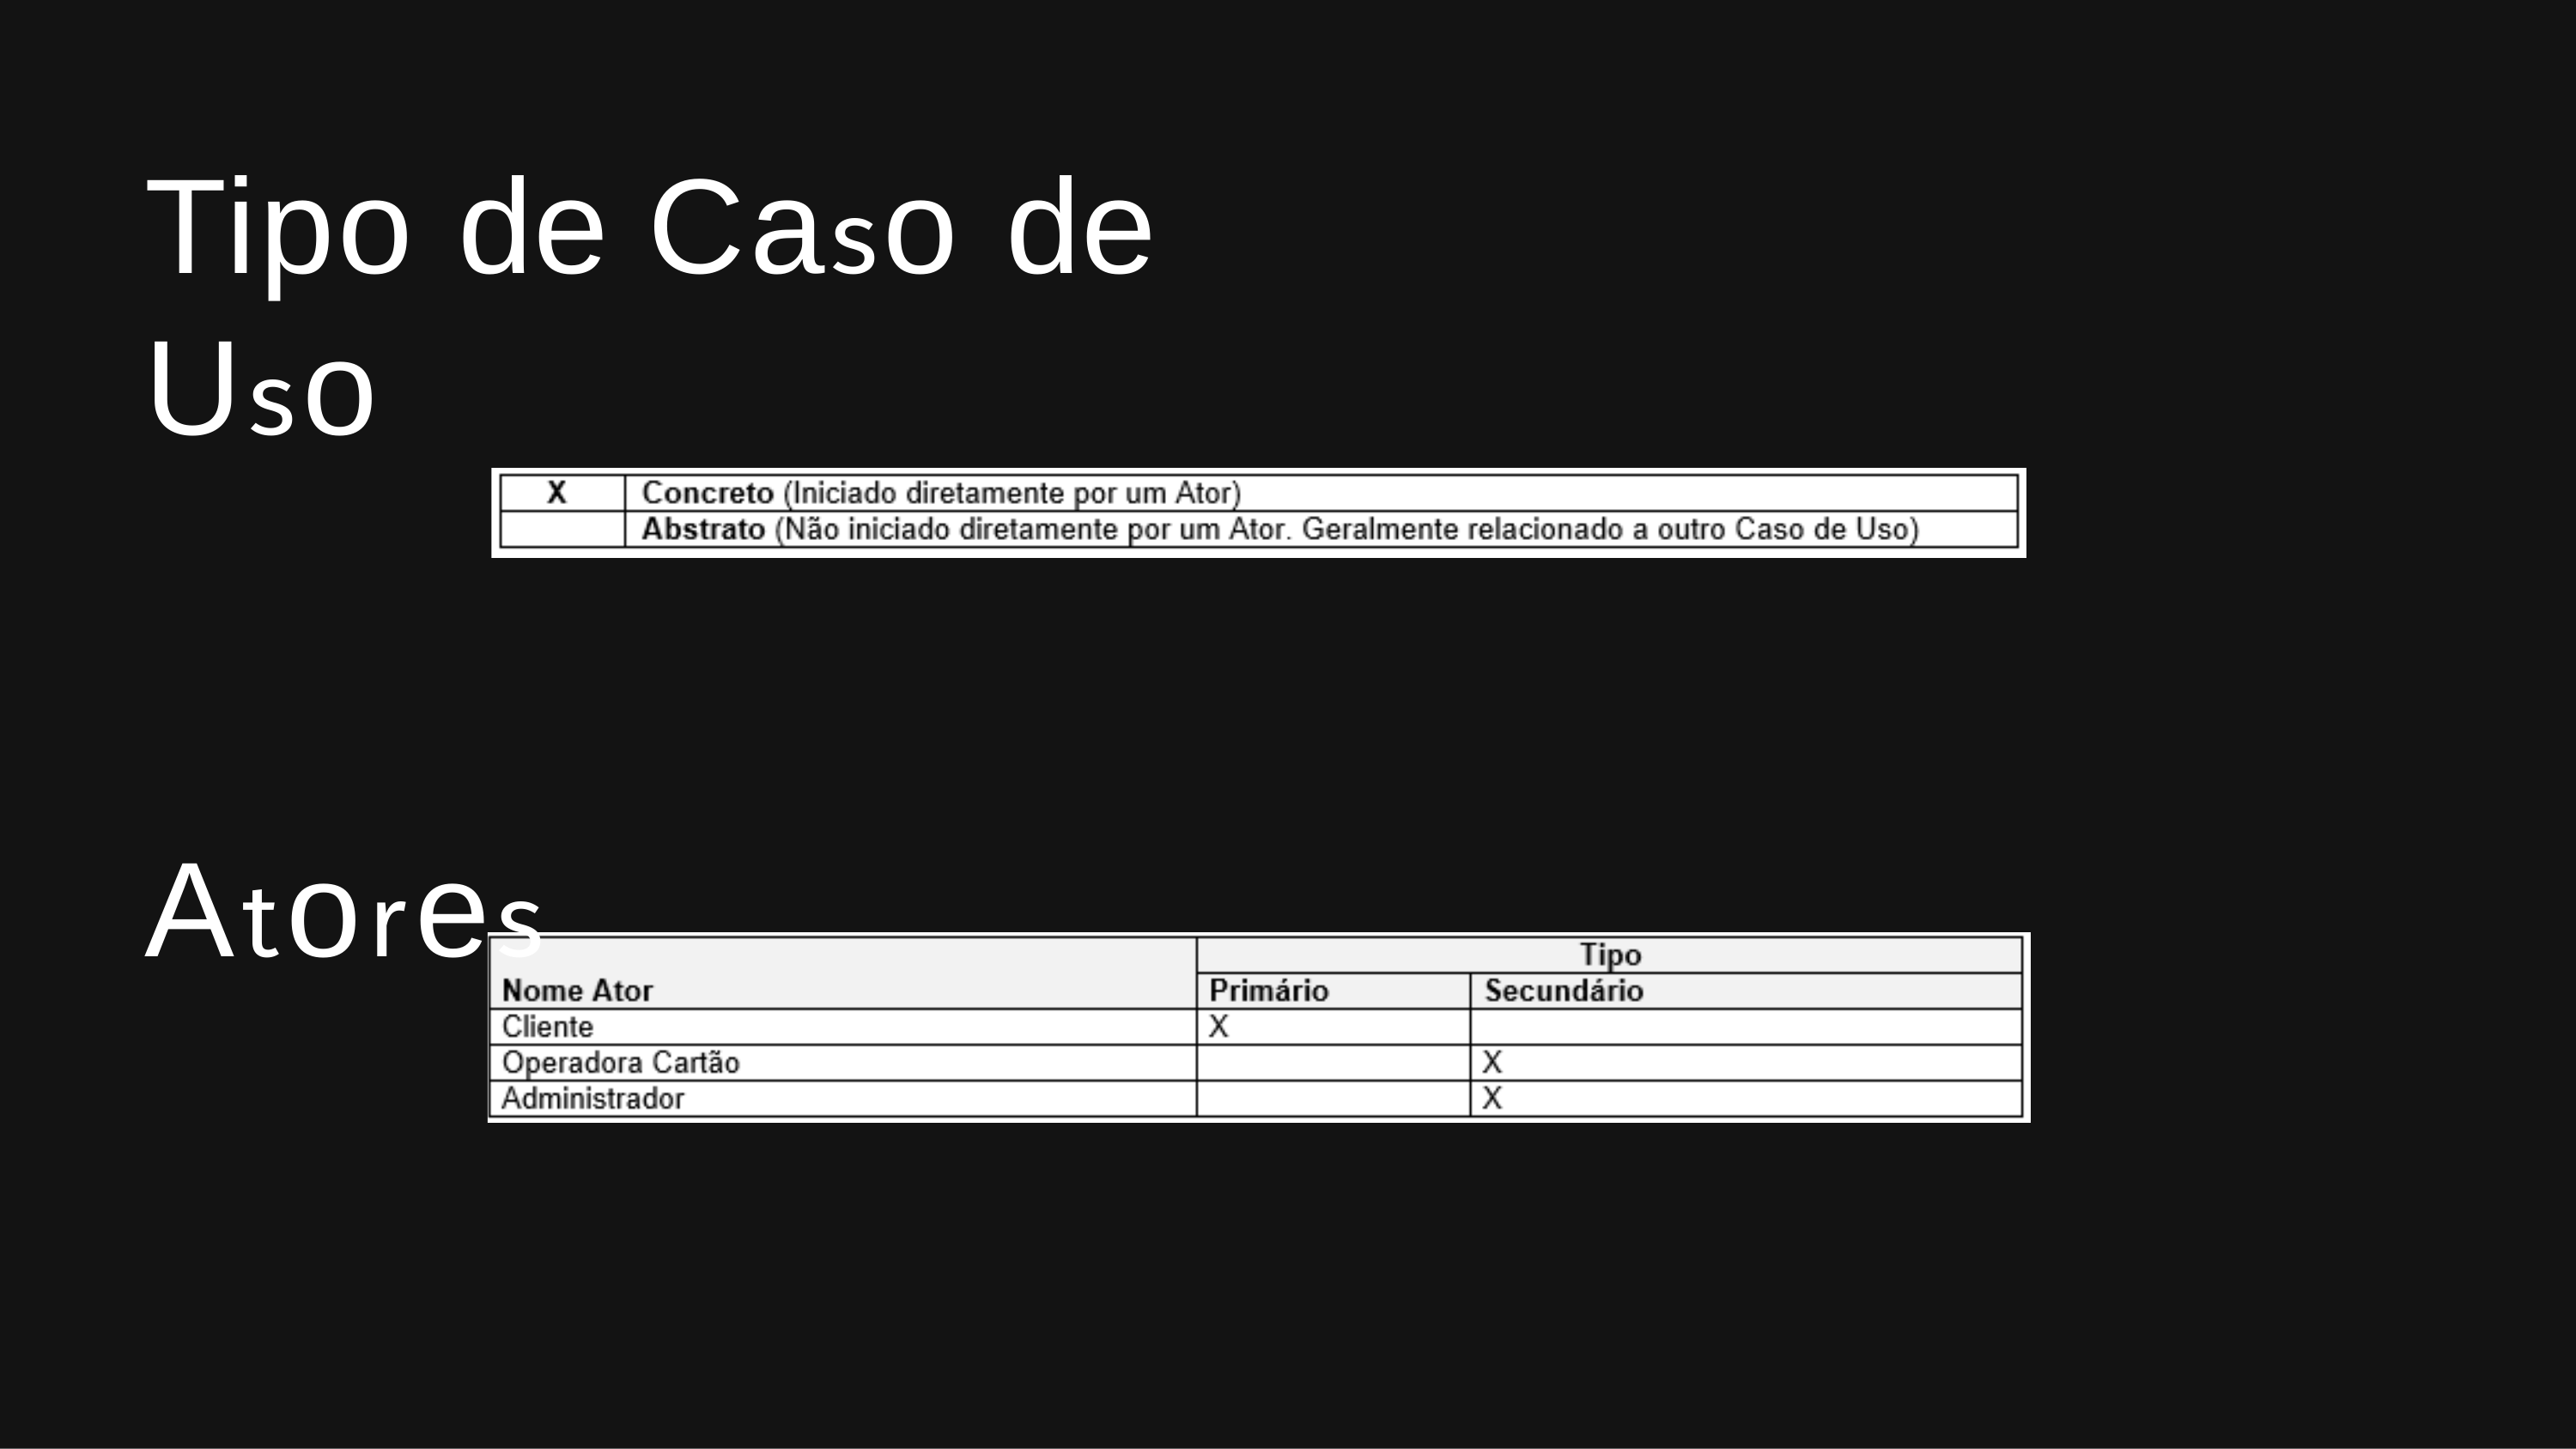

# Tipo de Caso de Uso

Atores